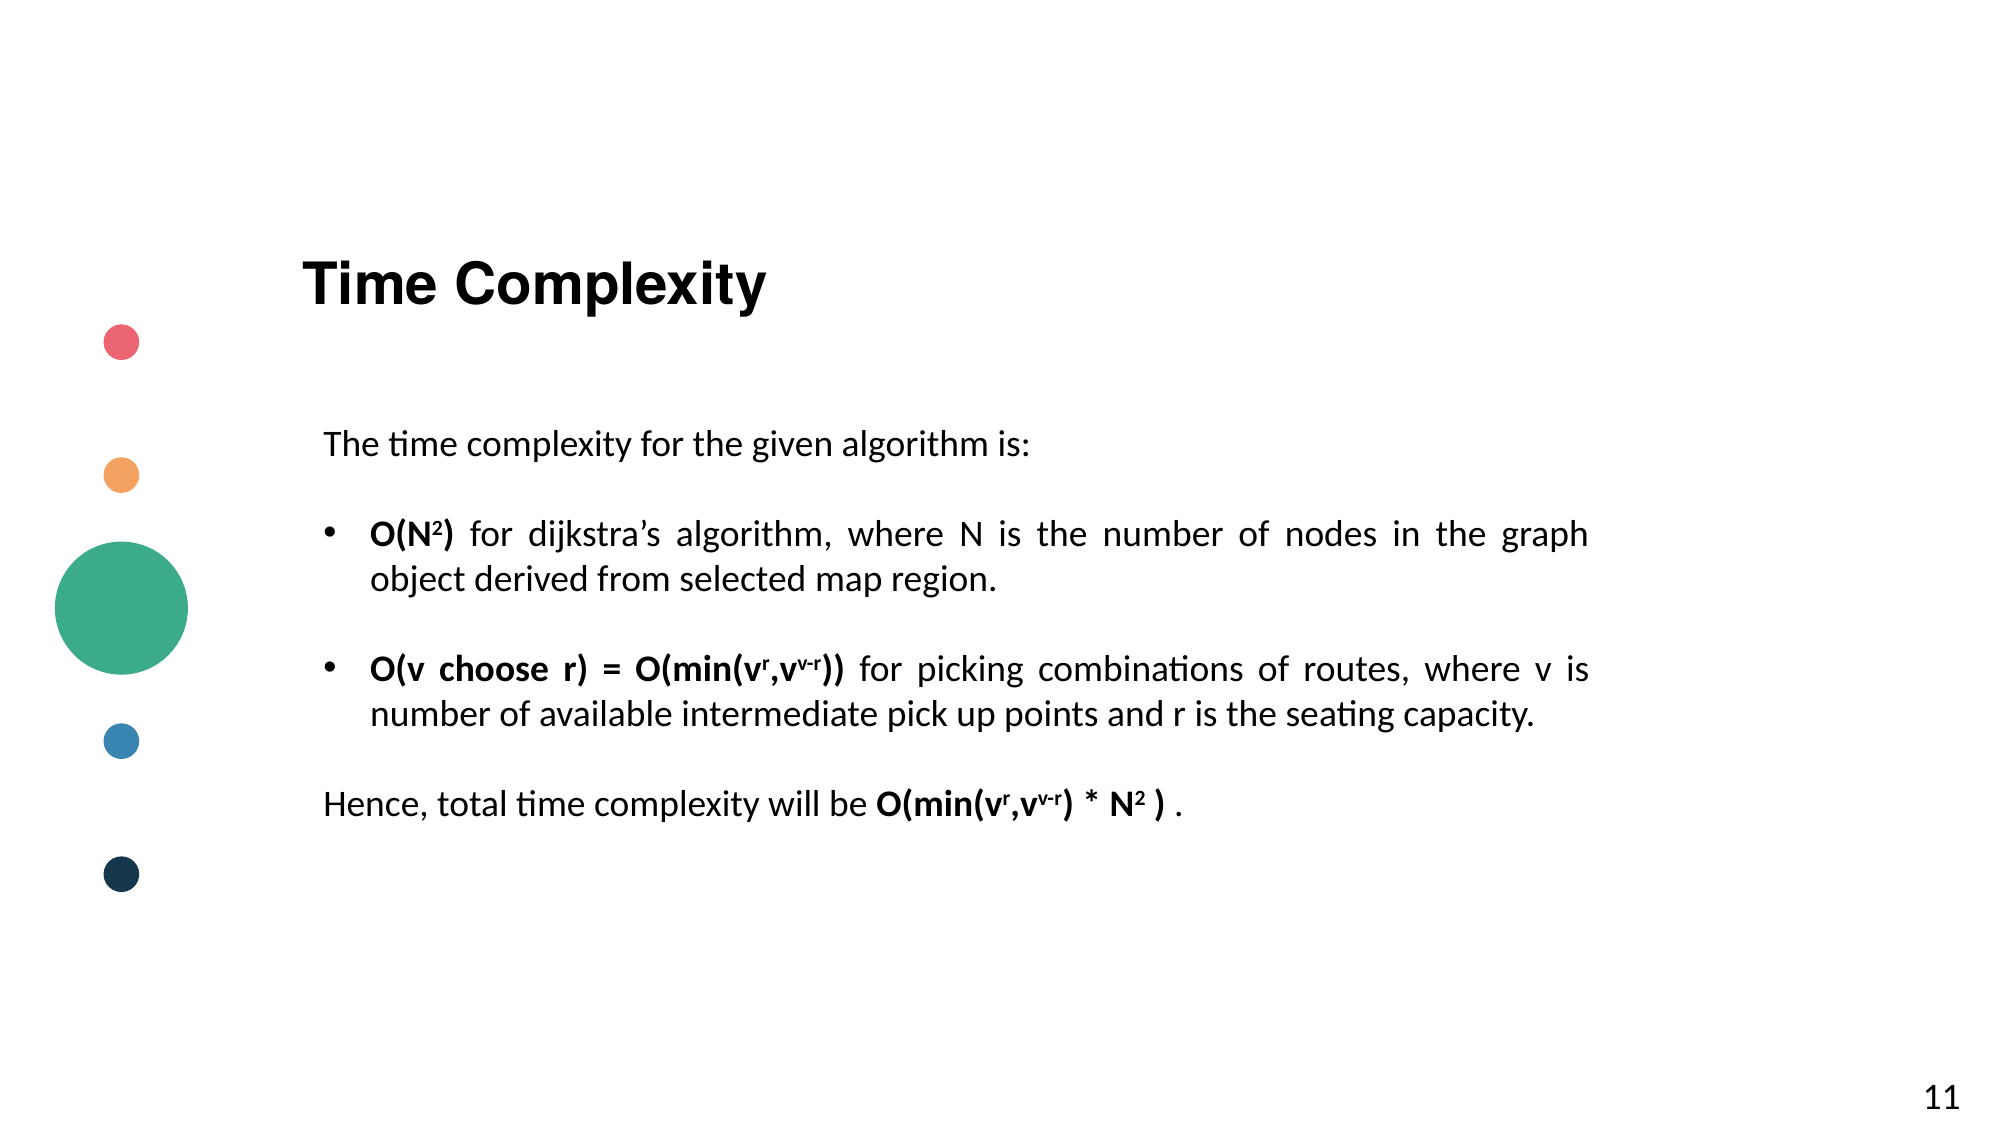

Time Complexity

The time complexity for the given algorithm is:

O(N2) for dijkstra’s algorithm, where N is the number of nodes in the graph object derived from selected map region.

O(v choose r) = O(min(vr,vv-r)) for picking combinations of routes, where v is number of available intermediate pick up points and r is the seating capacity.

Hence, total time complexity will be O(min(vr,vv-r) * N2 ) .

 11